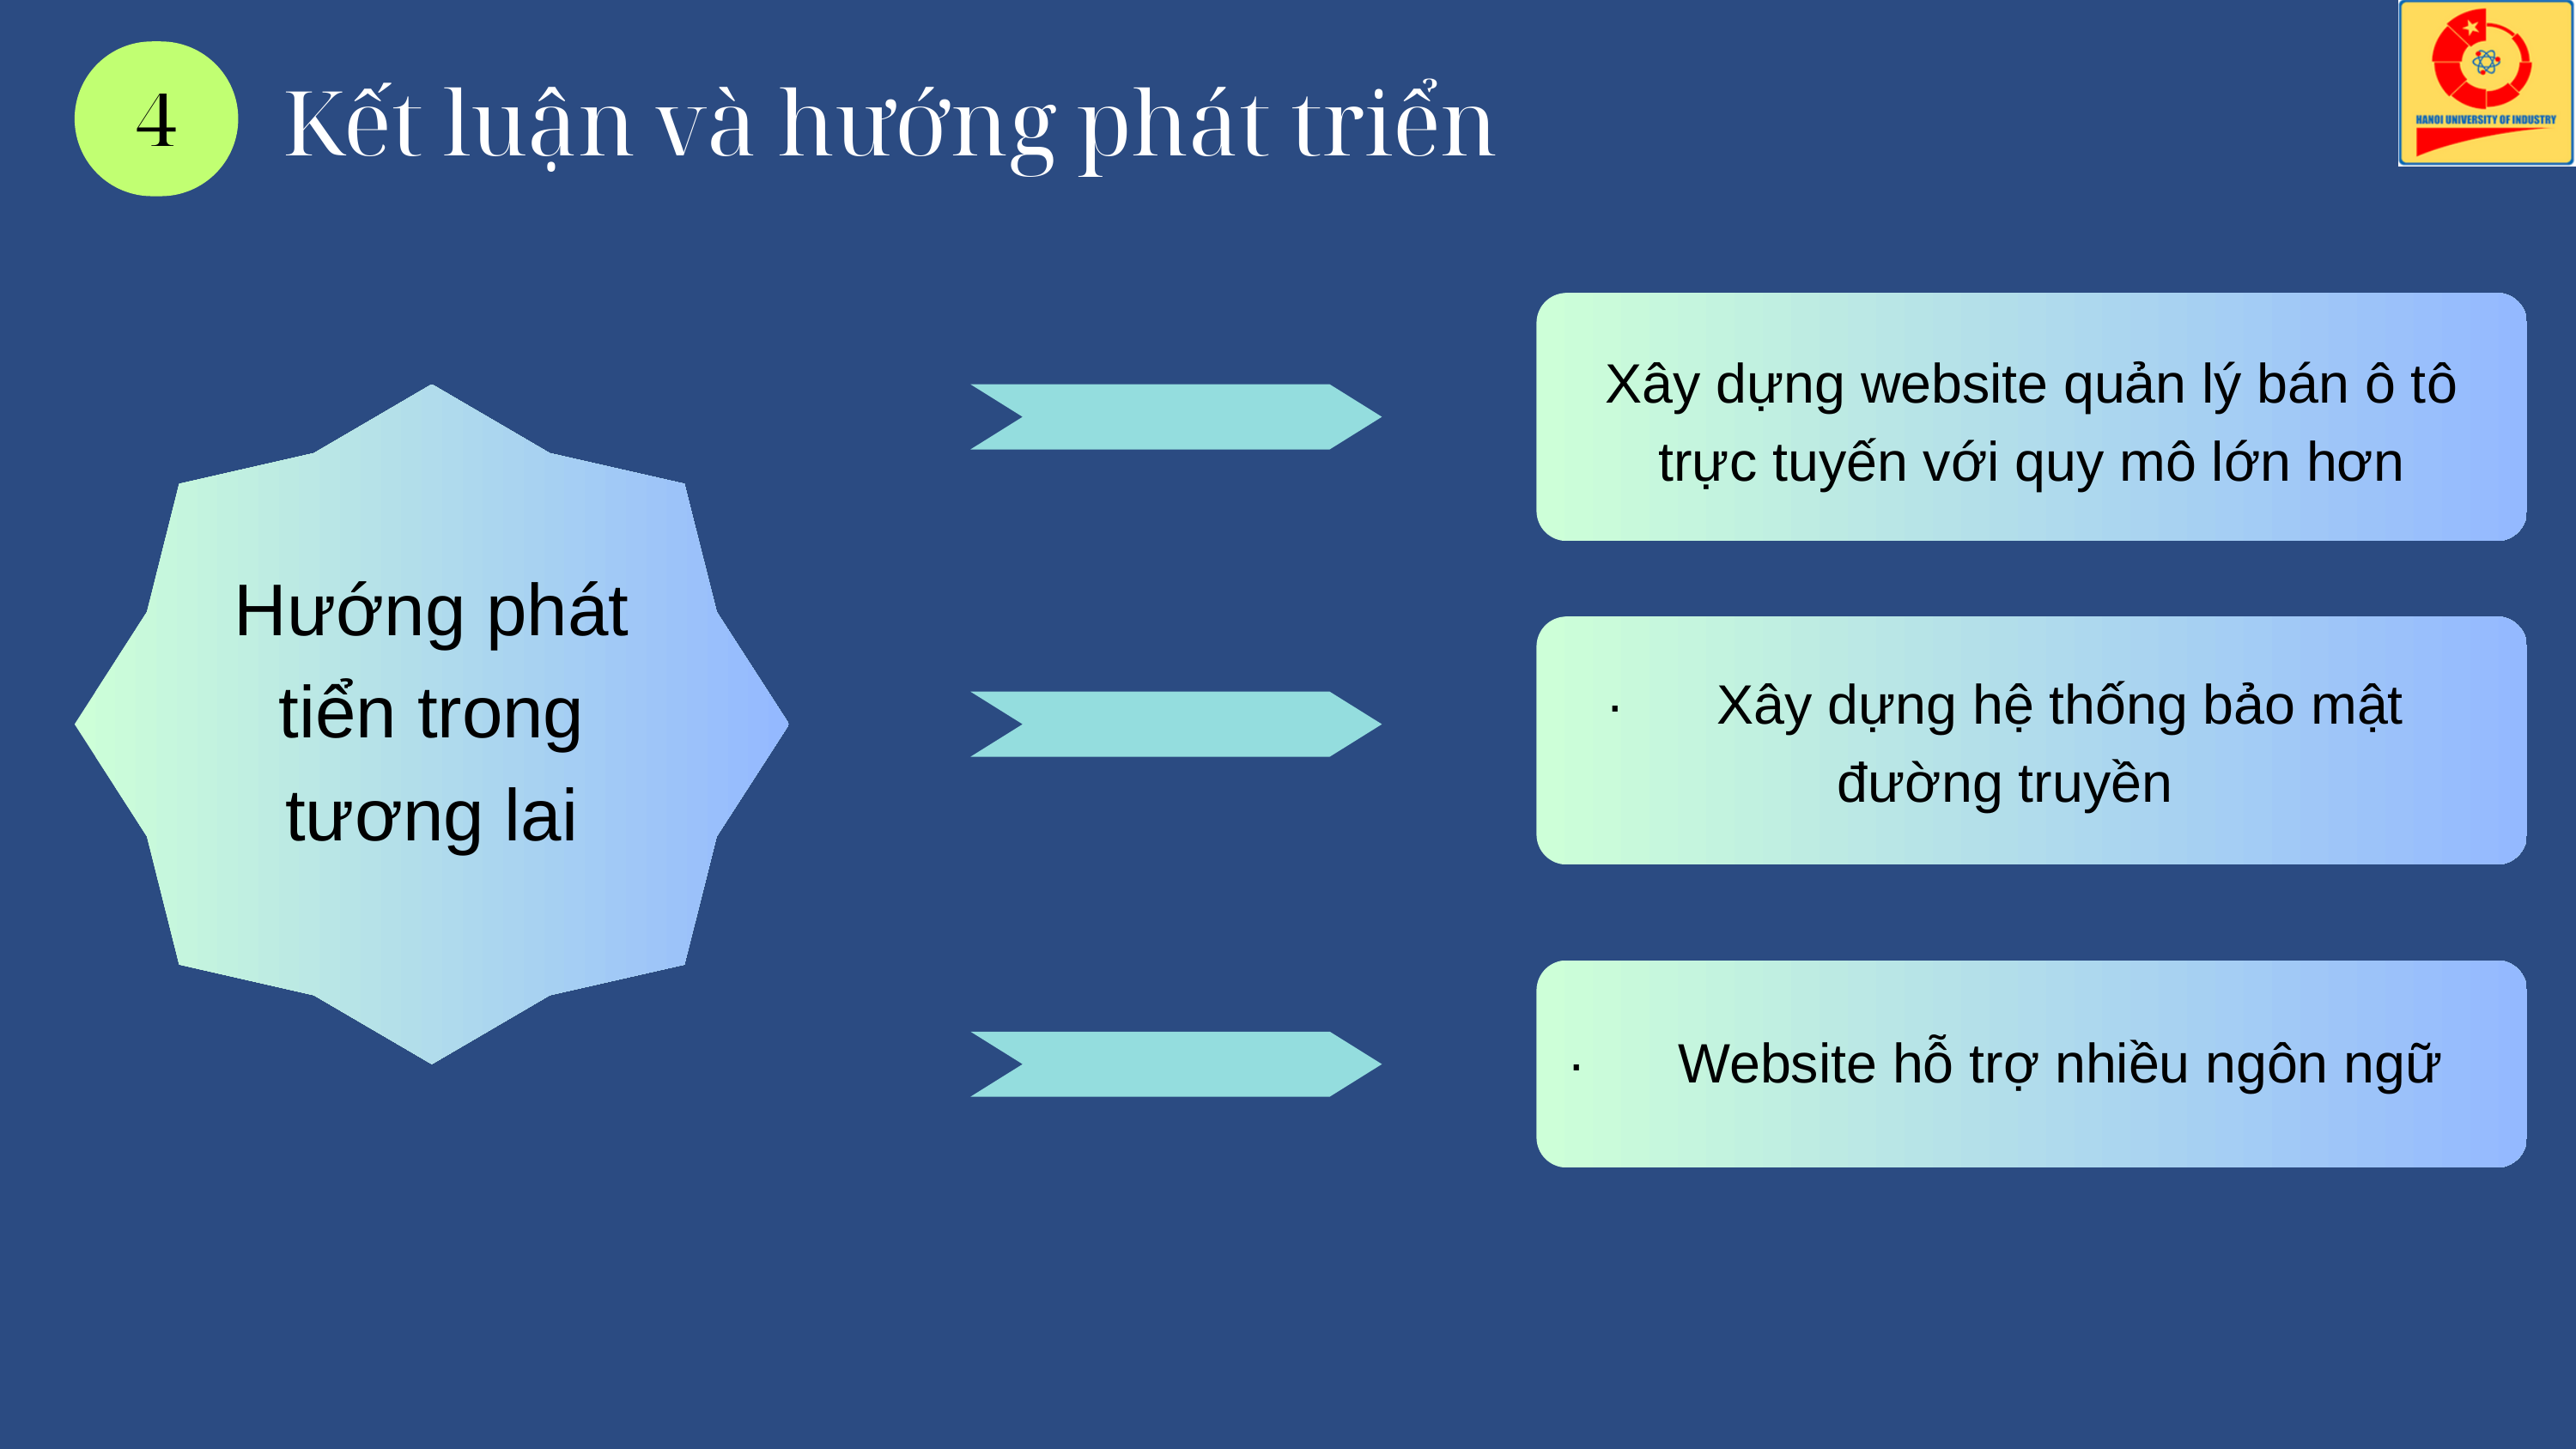

Kết luận và hướng phát triển
4

Xây dựng website quản lý bán ô tô trực tuyến với quy mô lớn hơn

Hướng phát tiển trong tương lai

·      Xây dựng hệ thống bảo mật đường truyền

·      Website hỗ trợ nhiều ngôn ngữ